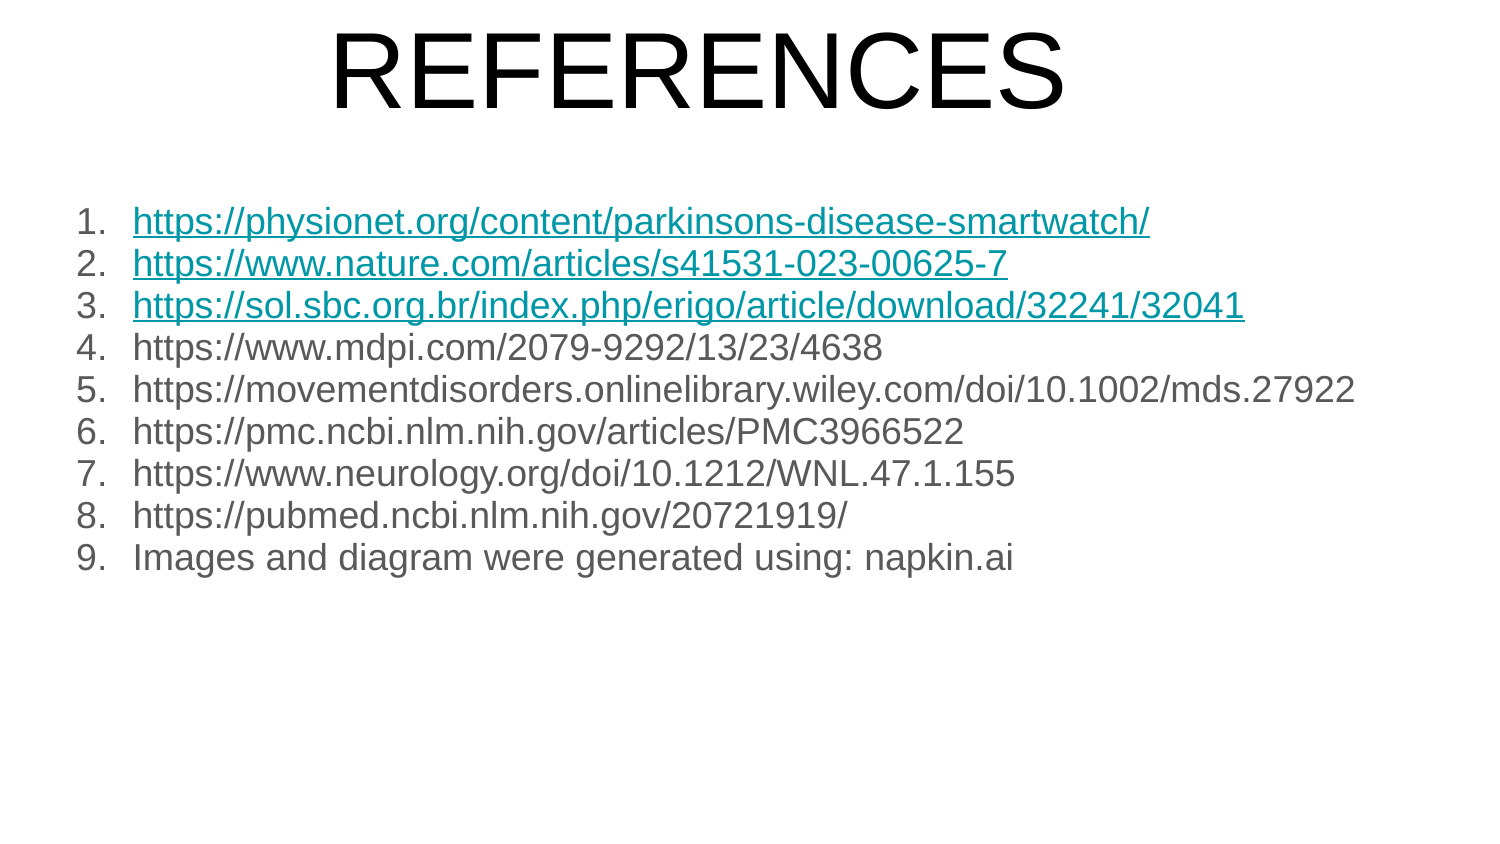

# REFERENCES
https://physionet.org/content/parkinsons-disease-smartwatch/
https://www.nature.com/articles/s41531-023-00625-7
https://sol.sbc.org.br/index.php/erigo/article/download/32241/32041
https://www.mdpi.com/2079-9292/13/23/4638
https://movementdisorders.onlinelibrary.wiley.com/doi/10.1002/mds.27922
https://pmc.ncbi.nlm.nih.gov/articles/PMC3966522
https://www.neurology.org/doi/10.1212/WNL.47.1.155
https://pubmed.ncbi.nlm.nih.gov/20721919/
Images and diagram were generated using: napkin.ai